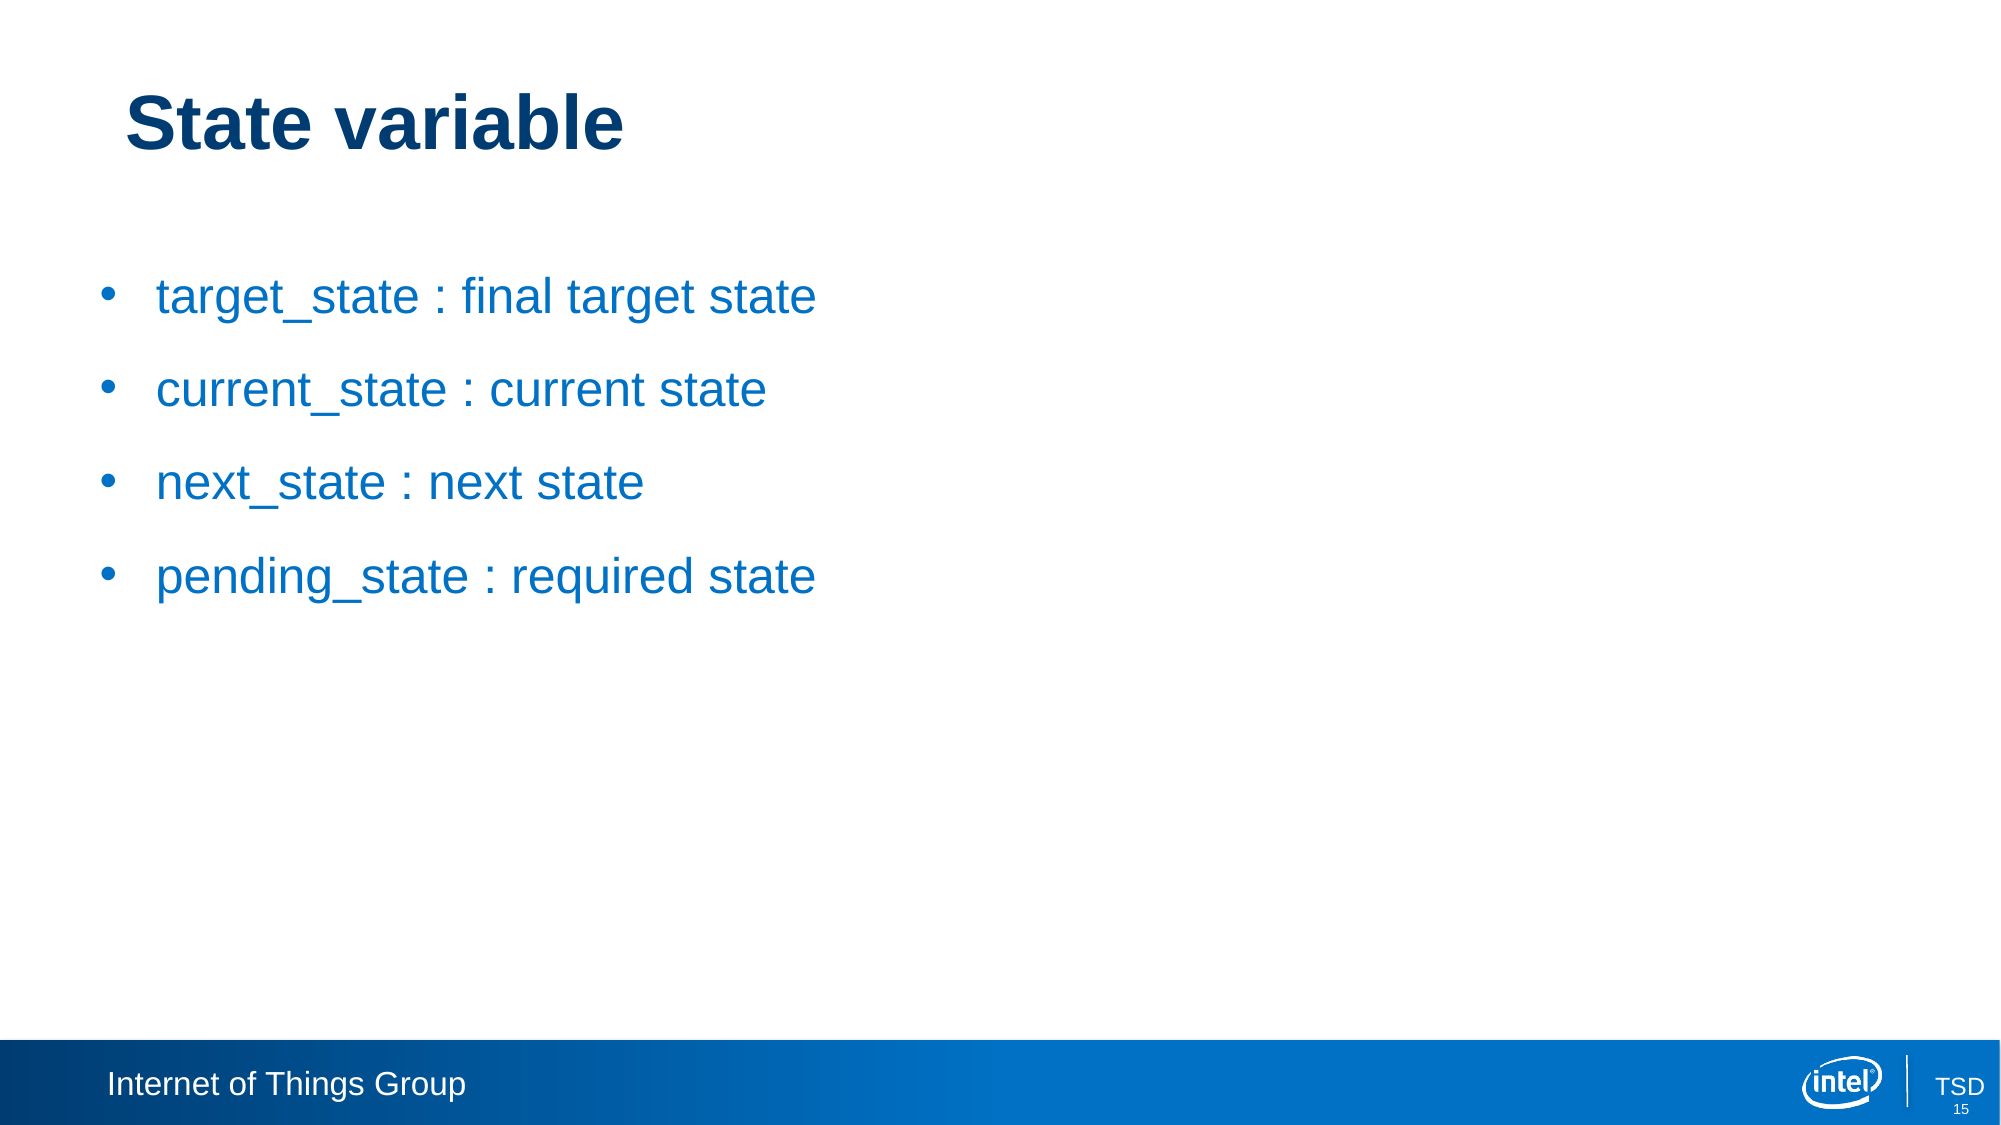

# State variable
target_state : final target state
current_state : current state
next_state : next state
pending_state : required state
15